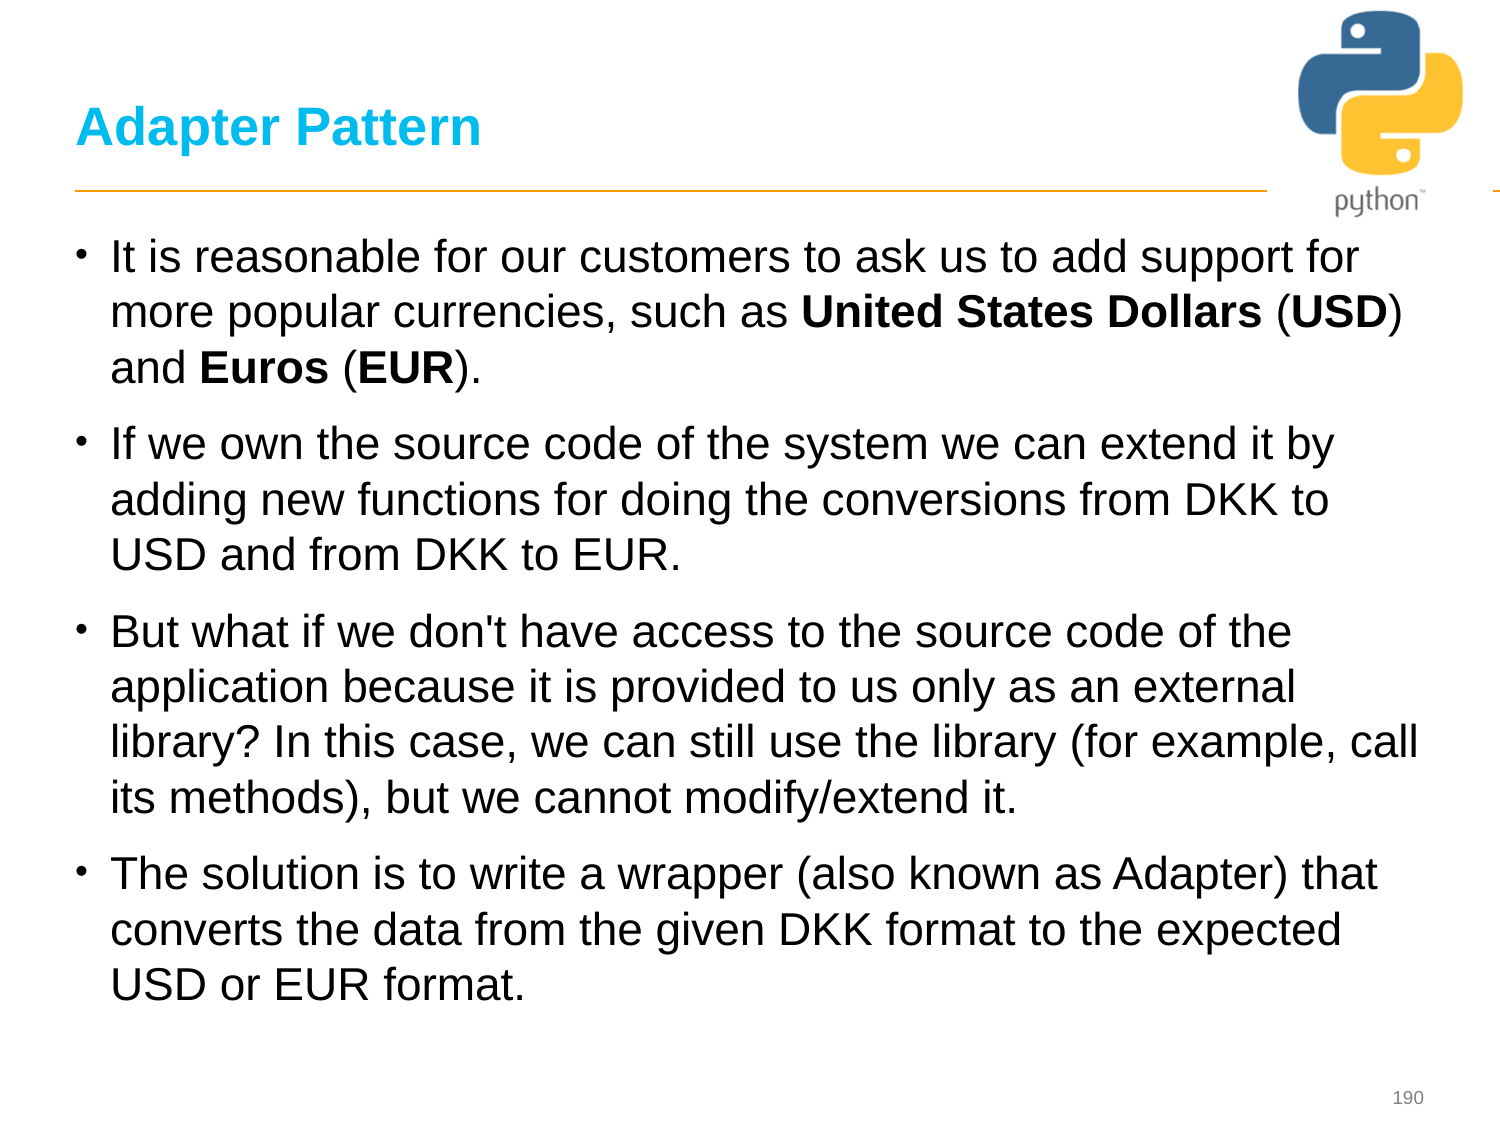

# Adapter Pattern
It is reasonable for our customers to ask us to add support for more popular currencies, such as United States Dollars (USD) and Euros (EUR).
If we own the source code of the system we can extend it by adding new functions for doing the conversions from DKK to USD and from DKK to EUR.
But what if we don't have access to the source code of the application because it is provided to us only as an external library? In this case, we can still use the library (for example, call its methods), but we cannot modify/extend it.
The solution is to write a wrapper (also known as Adapter) that converts the data from the given DKK format to the expected USD or EUR format.